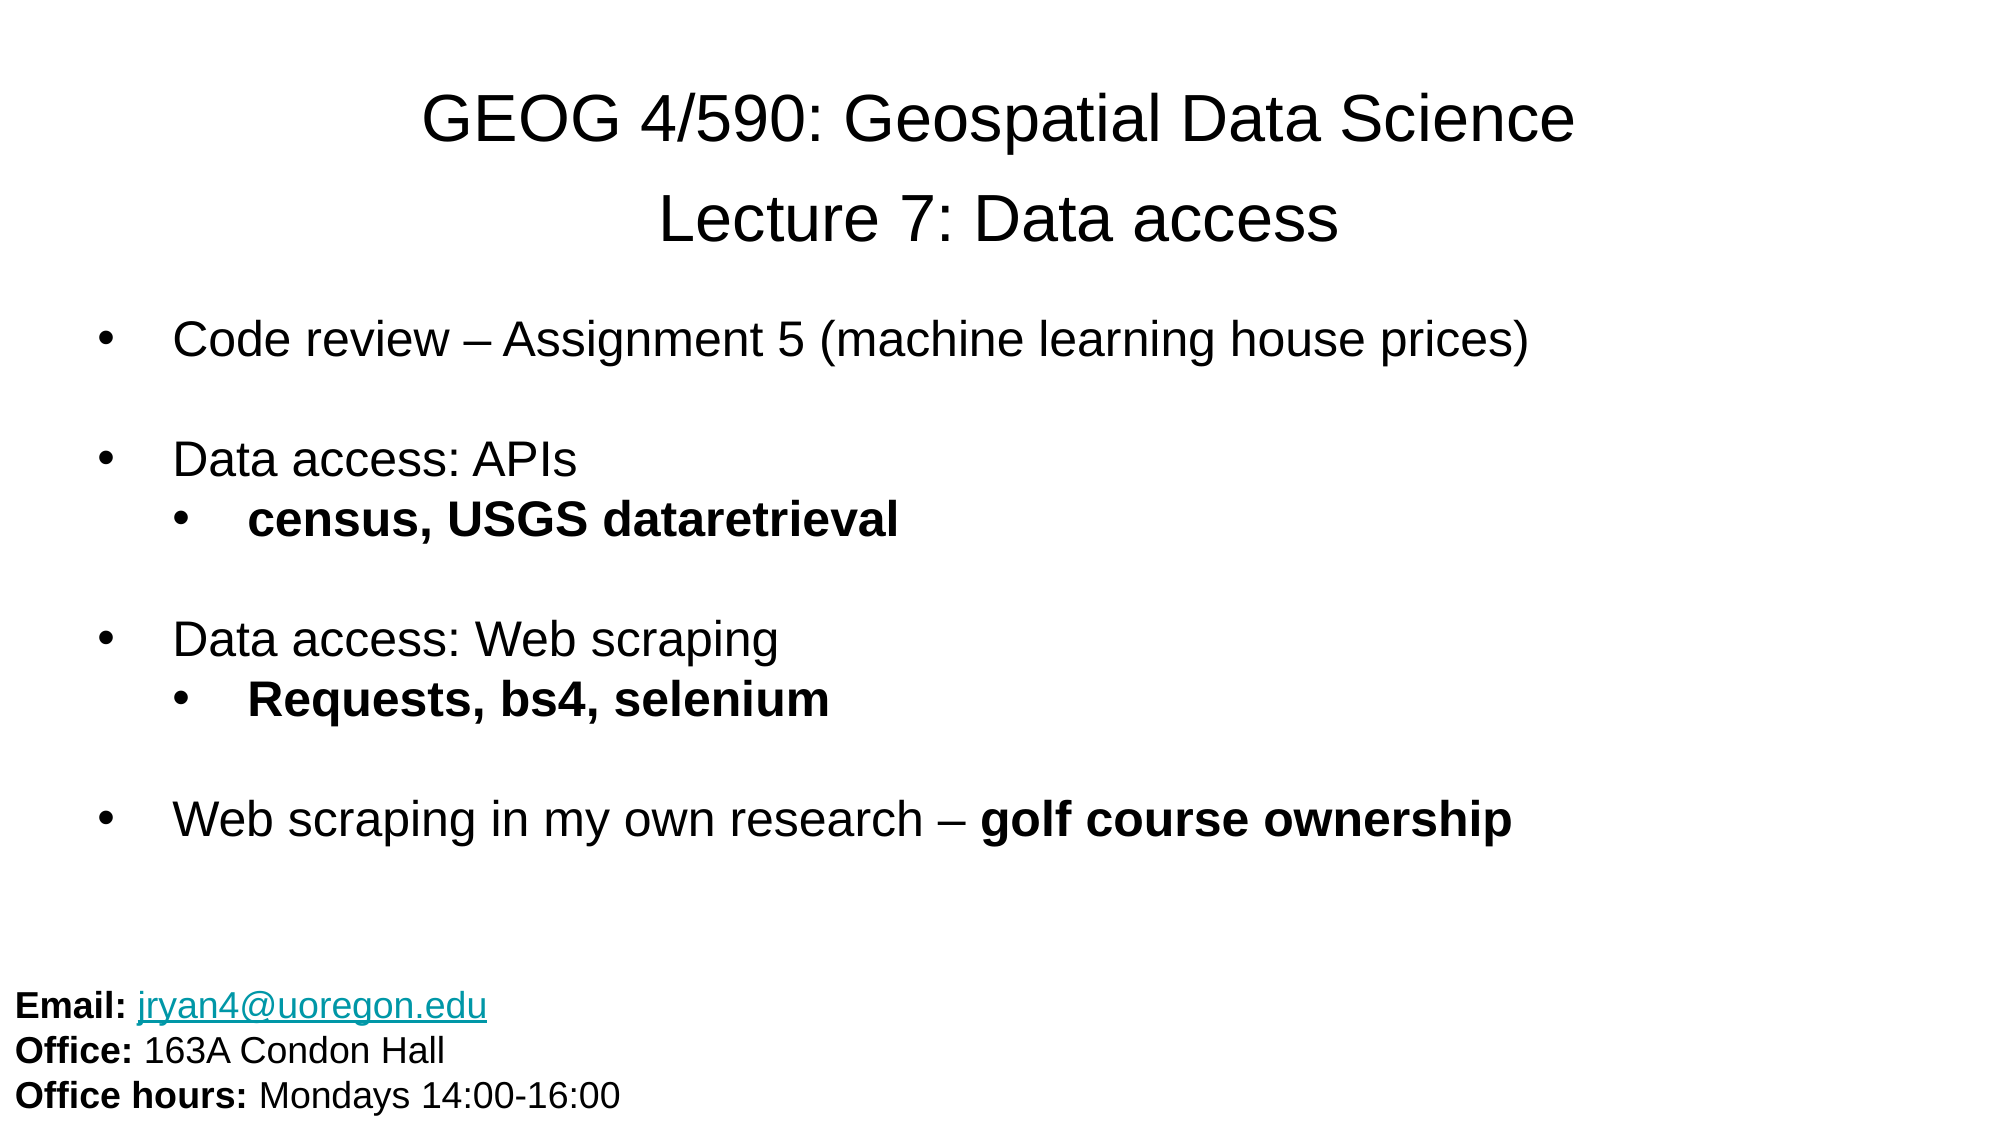

GEOG 4/590: Geospatial Data Science
Lecture 7: Data access
Code review – Assignment 5 (machine learning house prices)

Data access: APIs
census, USGS dataretrieval

Data access: Web scraping
Requests, bs4, selenium

Web scraping in my own research – golf course ownership
Email: jryan4@uoregon.edu
Office: 163A Condon Hall
Office hours: Mondays 14:00-16:00